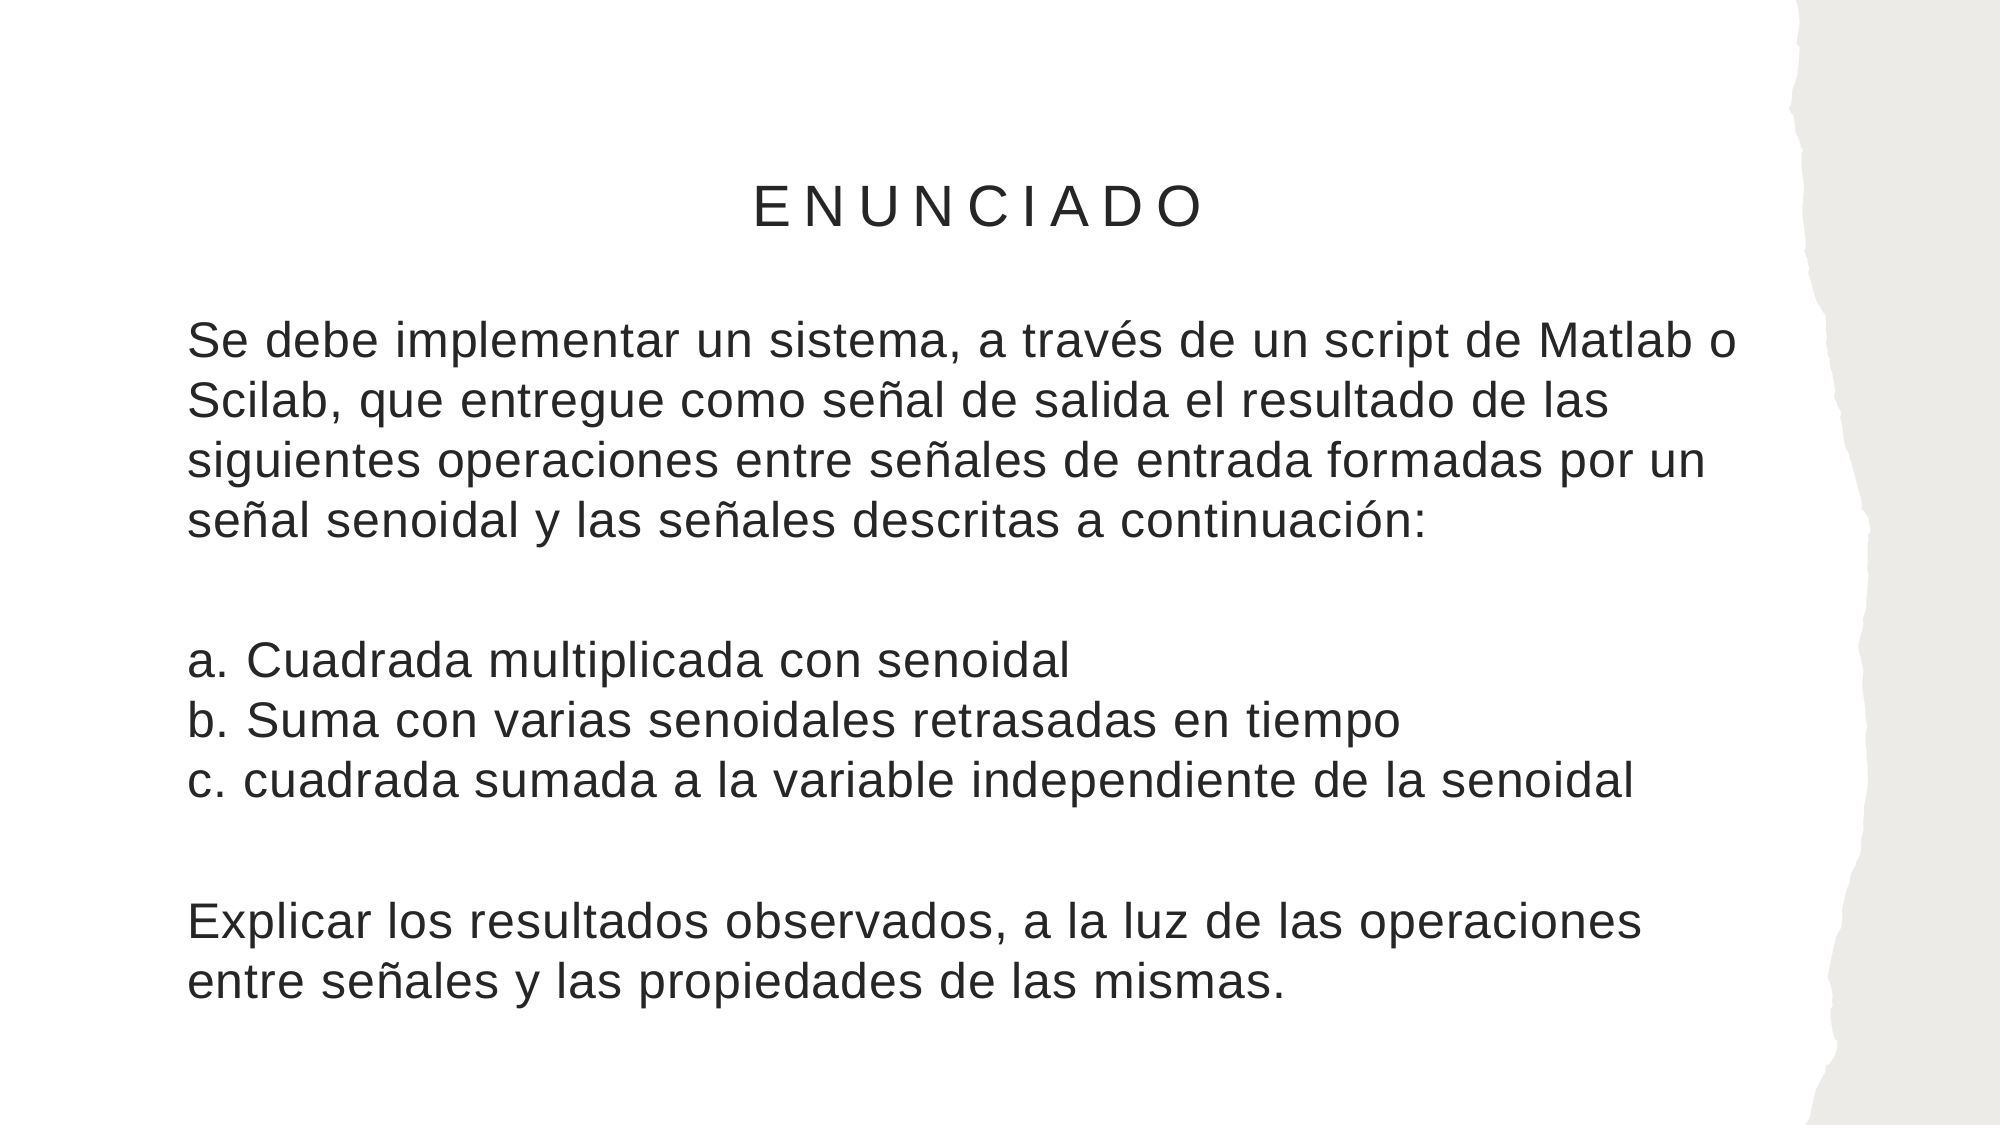

# Enunciado
Se debe implementar un sistema, a través de un script de Matlab o Scilab, que entregue como señal de salida el resultado de las siguientes operaciones entre señales de entrada formadas por un señal senoidal y las señales descritas a continuación:
a. Cuadrada multiplicada con senoidal
b. Suma con varias senoidales retrasadas en tiempo
c. cuadrada sumada a la variable independiente de la senoidal
Explicar los resultados observados, a la luz de las operaciones entre señales y las propiedades de las mismas.